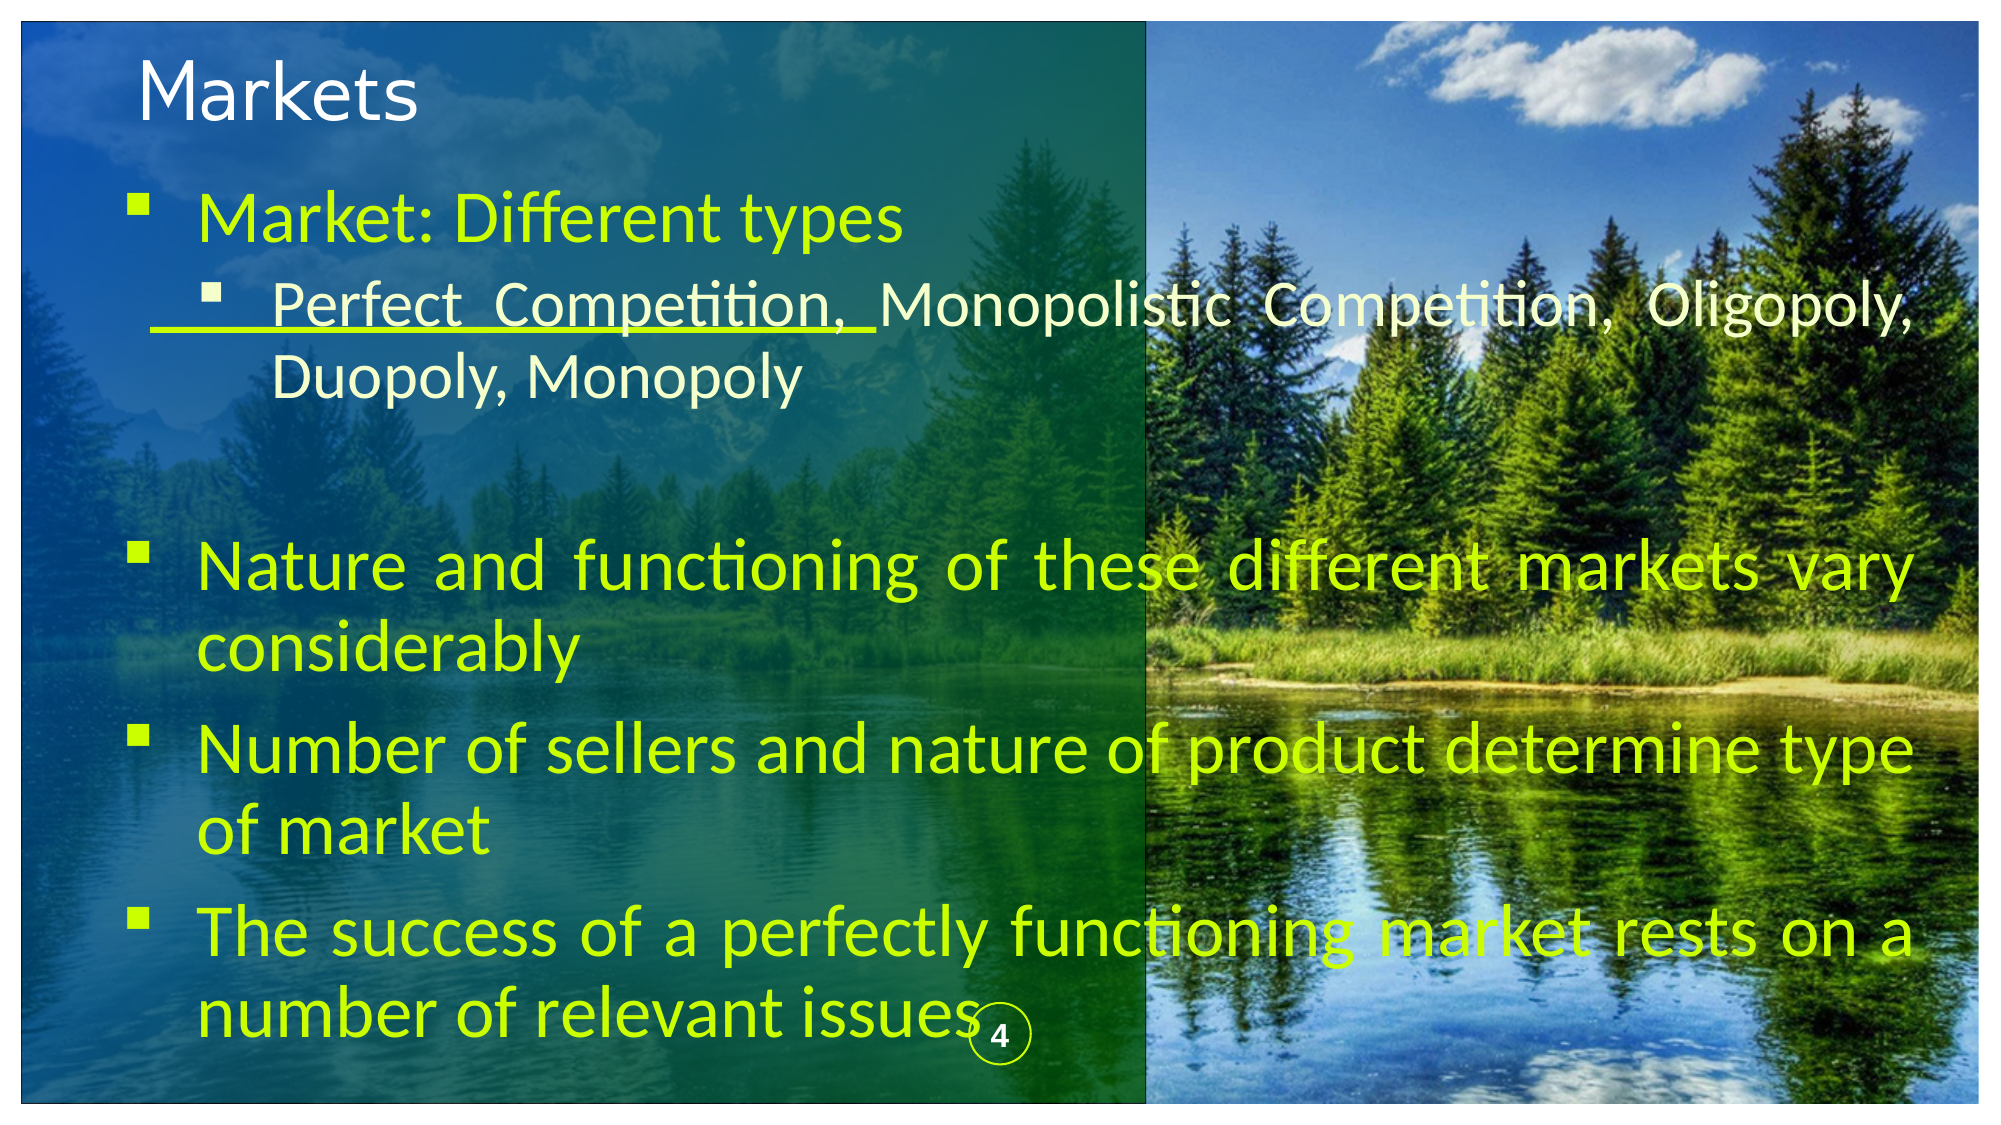

# Markets
Market: Different types
Perfect Competition, Monopolistic Competition, Oligopoly, Duopoly, Monopoly

Nature and functioning of these different markets vary considerably
Number of sellers and nature of product determine type of market
The success of a perfectly functioning market rests on a number of relevant issues
4